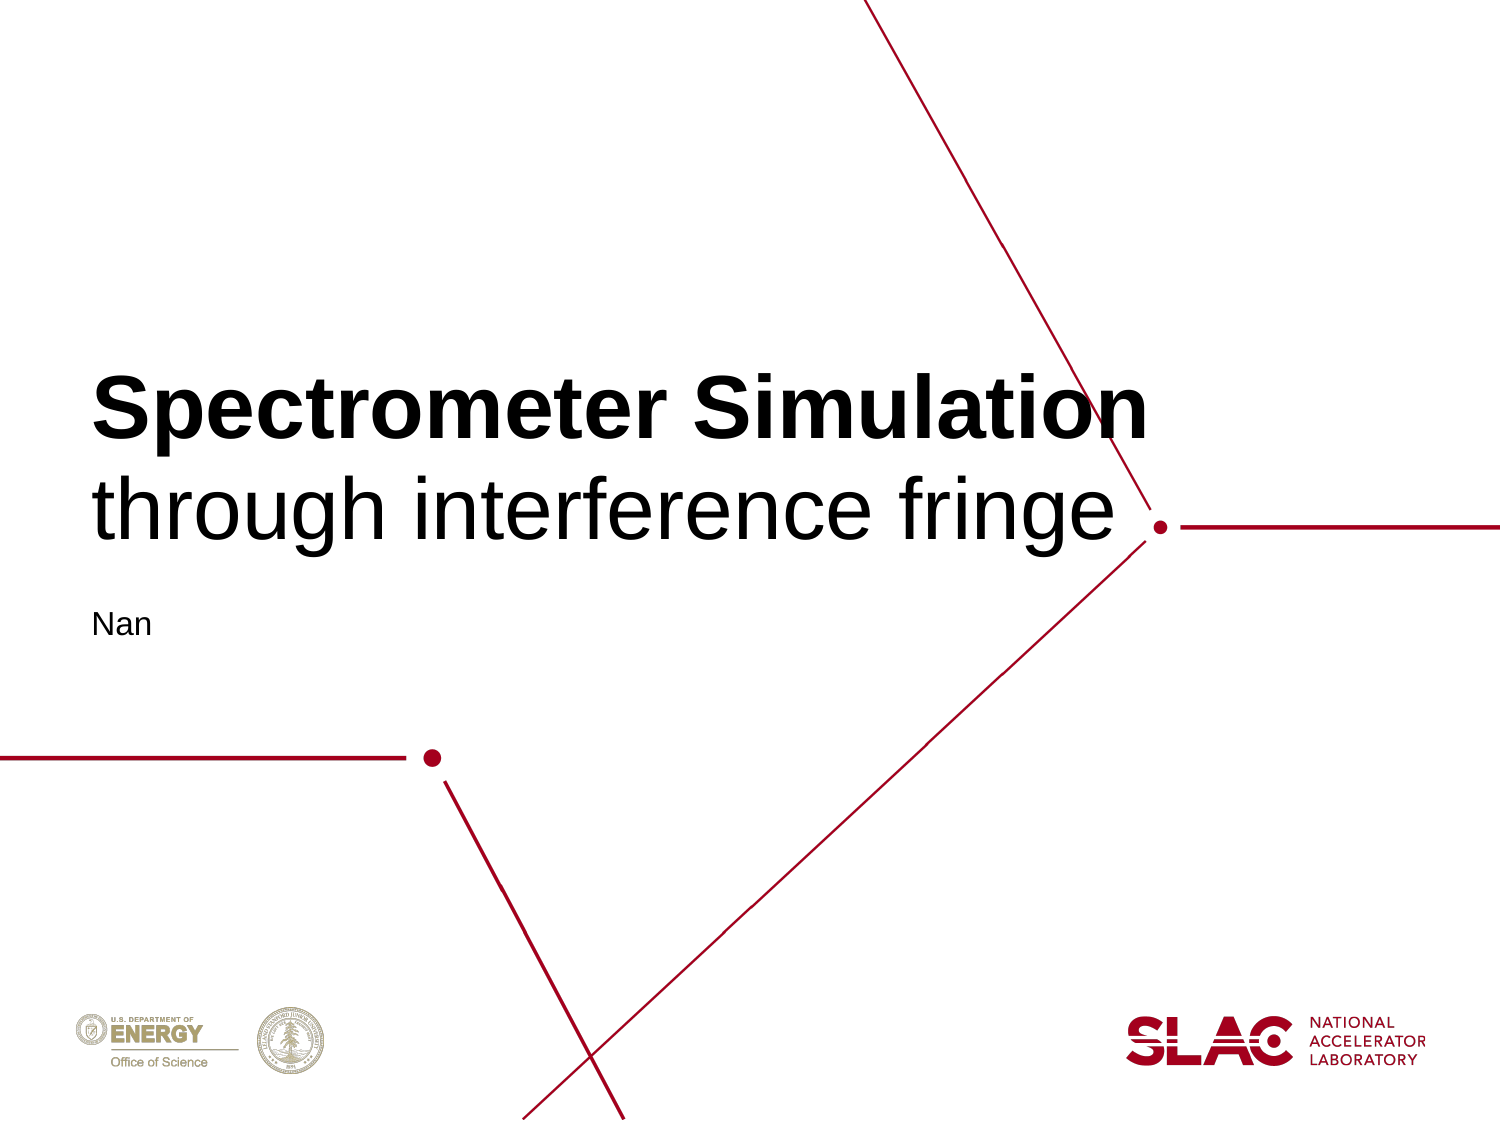

# Spectrometer Simulation
through interference fringe

Nan